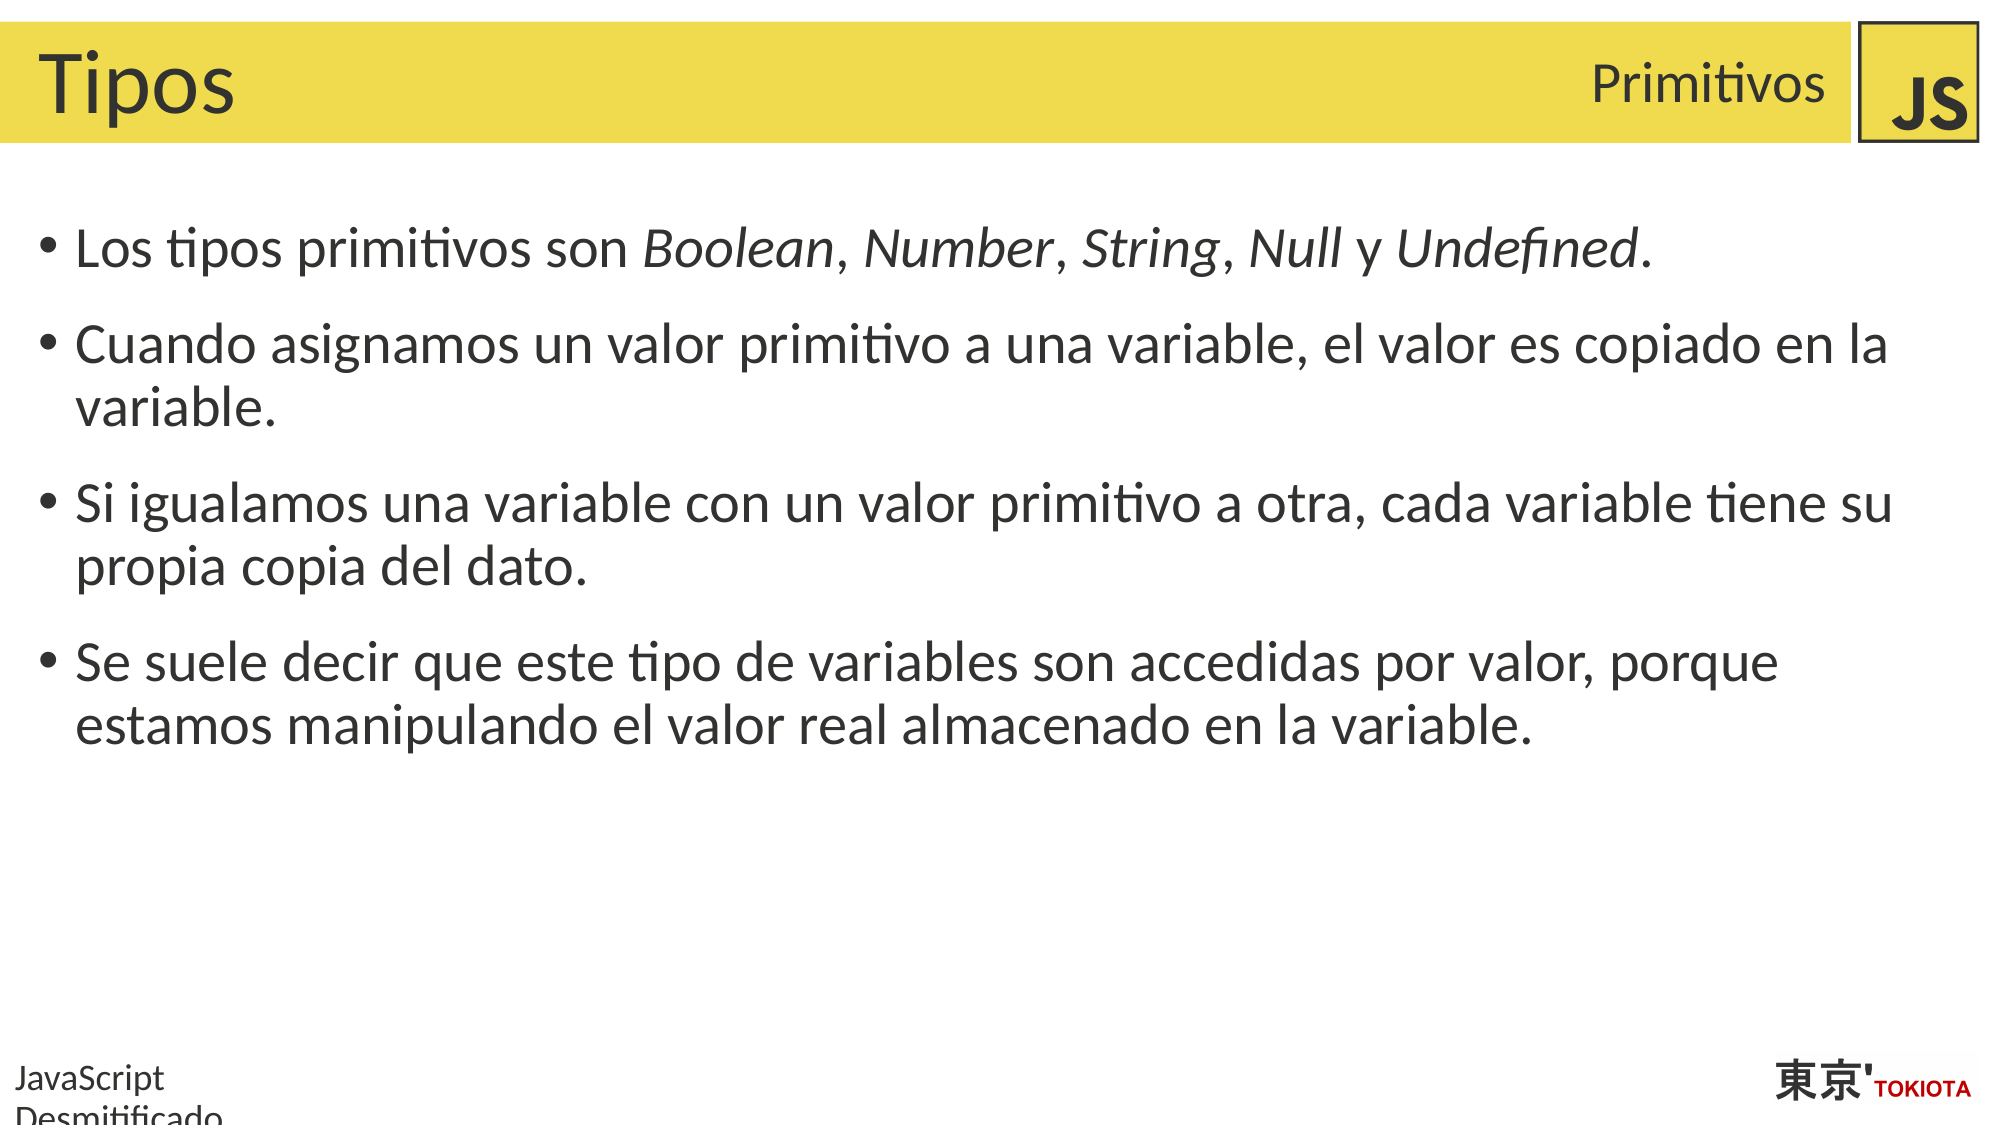

# Tipos
Primitivos
Los tipos primitivos son Boolean, Number, String, Null y Undefined.
Cuando asignamos un valor primitivo a una variable, el valor es copiado en la variable.
Si igualamos una variable con un valor primitivo a otra, cada variable tiene su propia copia del dato.
Se suele decir que este tipo de variables son accedidas por valor, porque estamos manipulando el valor real almacenado en la variable.